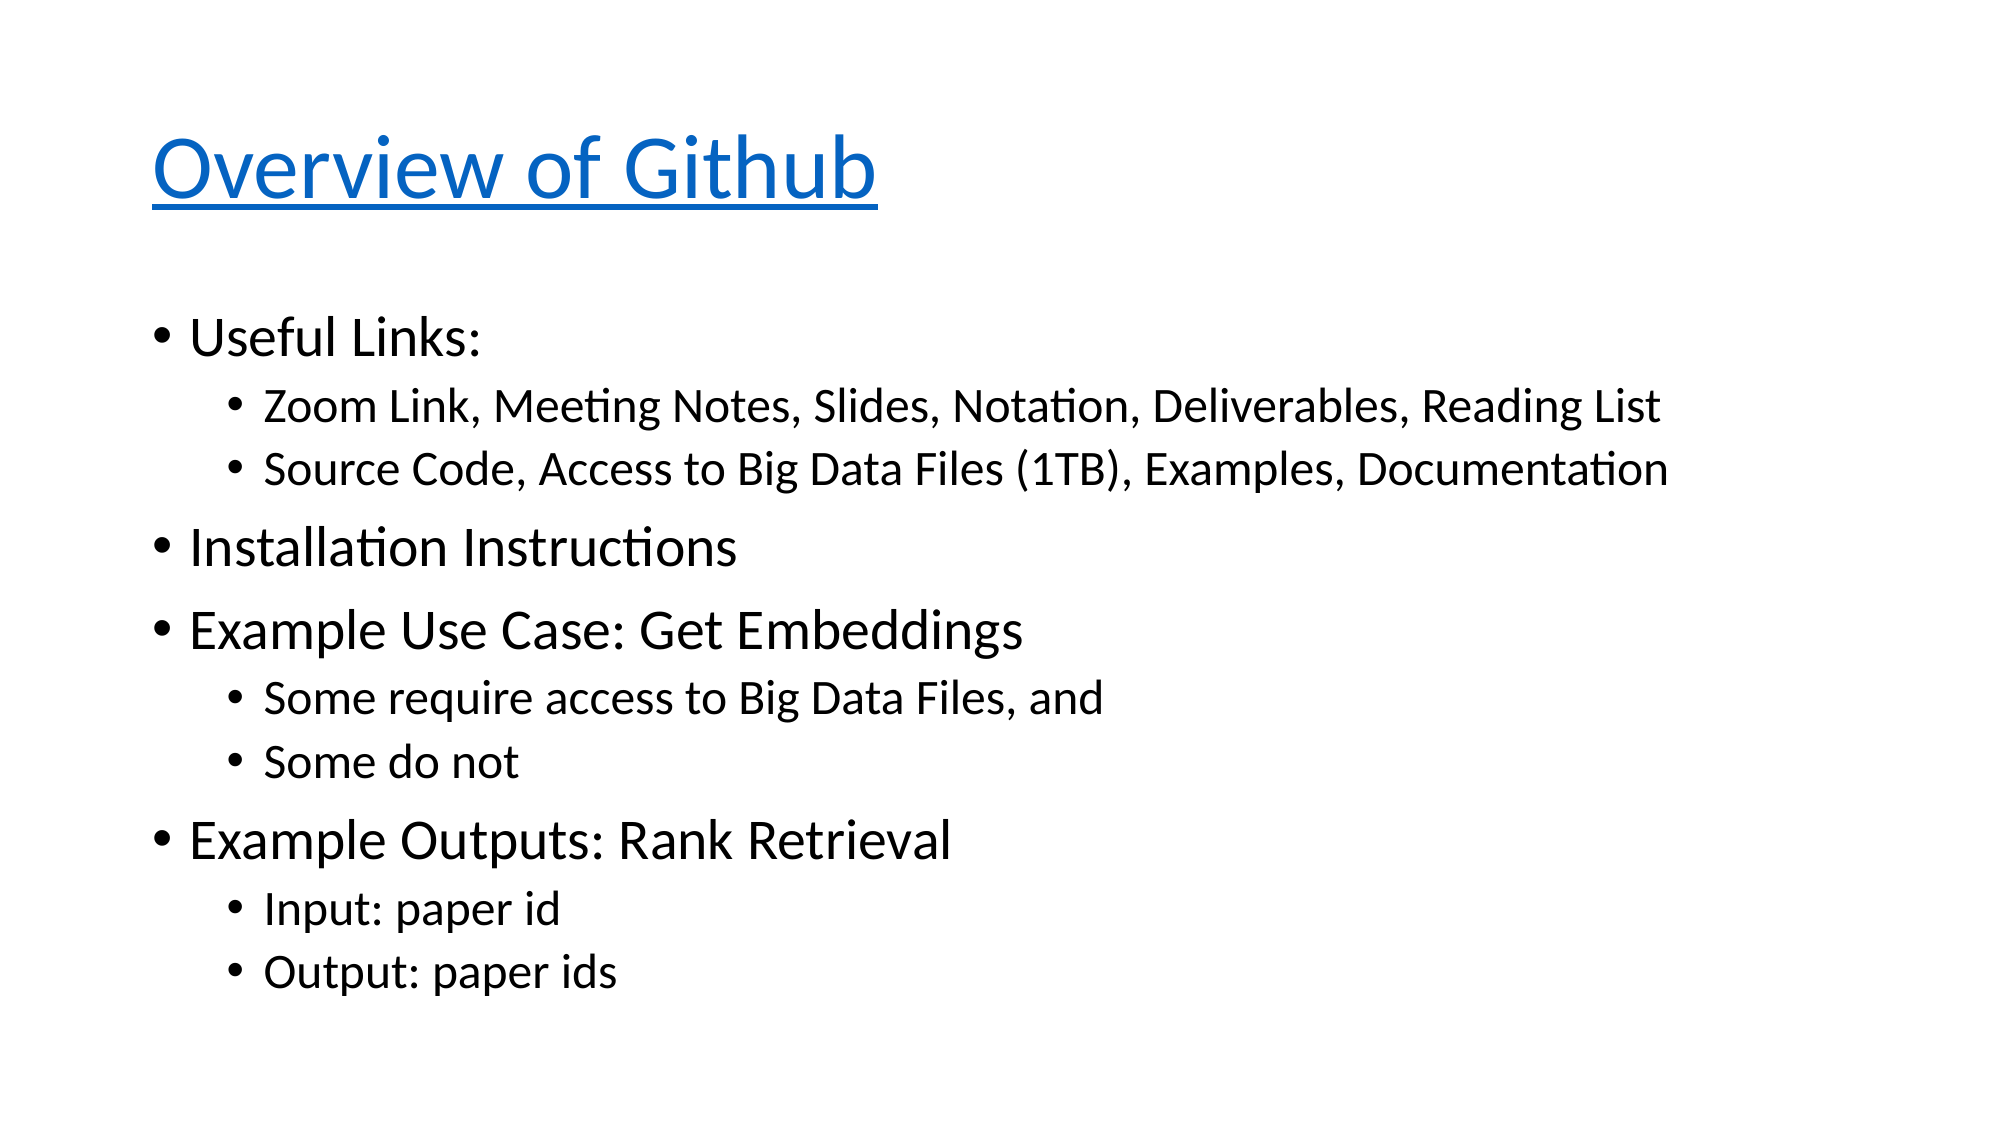

# Overview of Github
Useful Links:
Zoom Link, Meeting Notes, Slides, Notation, Deliverables, Reading List
Source Code, Access to Big Data Files (1TB), Examples, Documentation
Installation Instructions
Example Use Case: Get Embeddings
Some require access to Big Data Files, and
Some do not
Example Outputs: Rank Retrieval
Input: paper id
Output: paper ids